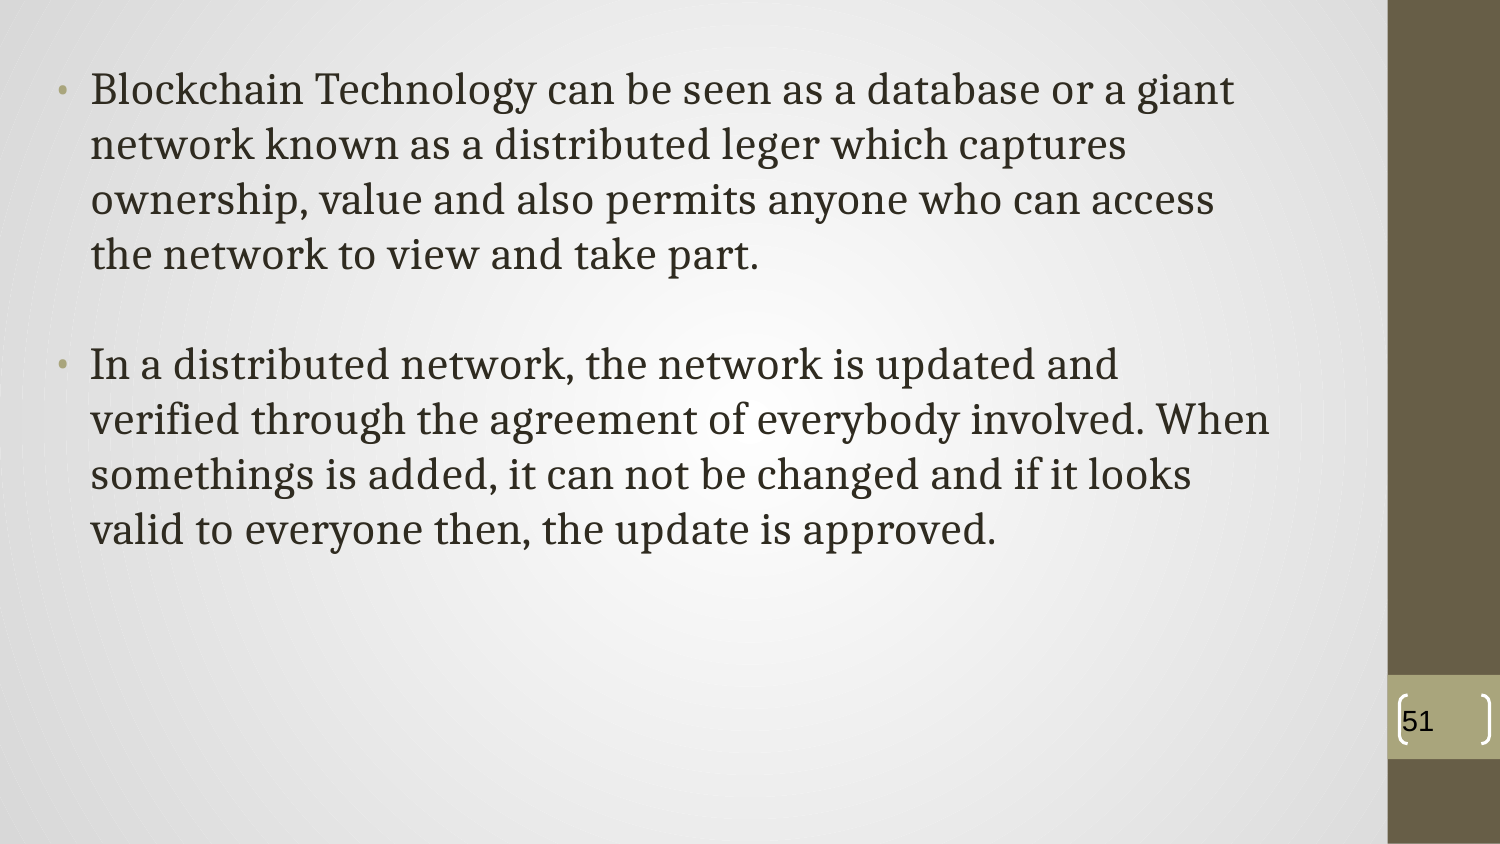

Blockchain Technology can be seen as a database or a giant network known as a distributed leger which captures ownership, value and also permits anyone who can access the network to view and take part.

In a distributed network, the network is updated and verified through the agreement of everybody involved. When somethings is added, it can not be changed and if it looks valid to everyone then, the update is approved.
51